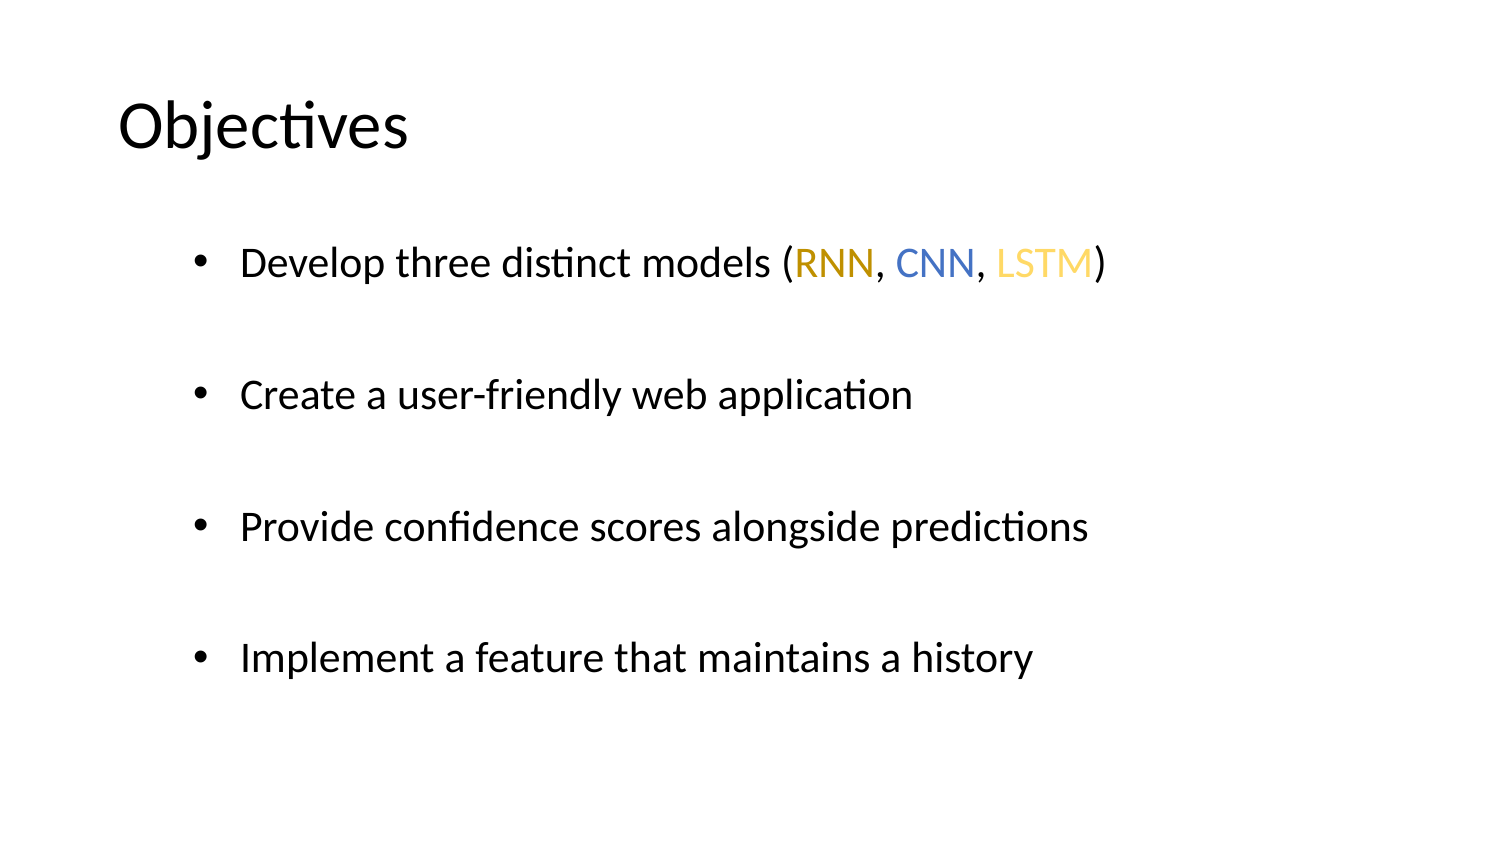

# Objectives
Develop three distinct models (RNN, CNN, LSTM)

Create a user-friendly web application

Provide confidence scores alongside predictions

Implement a feature that maintains a history